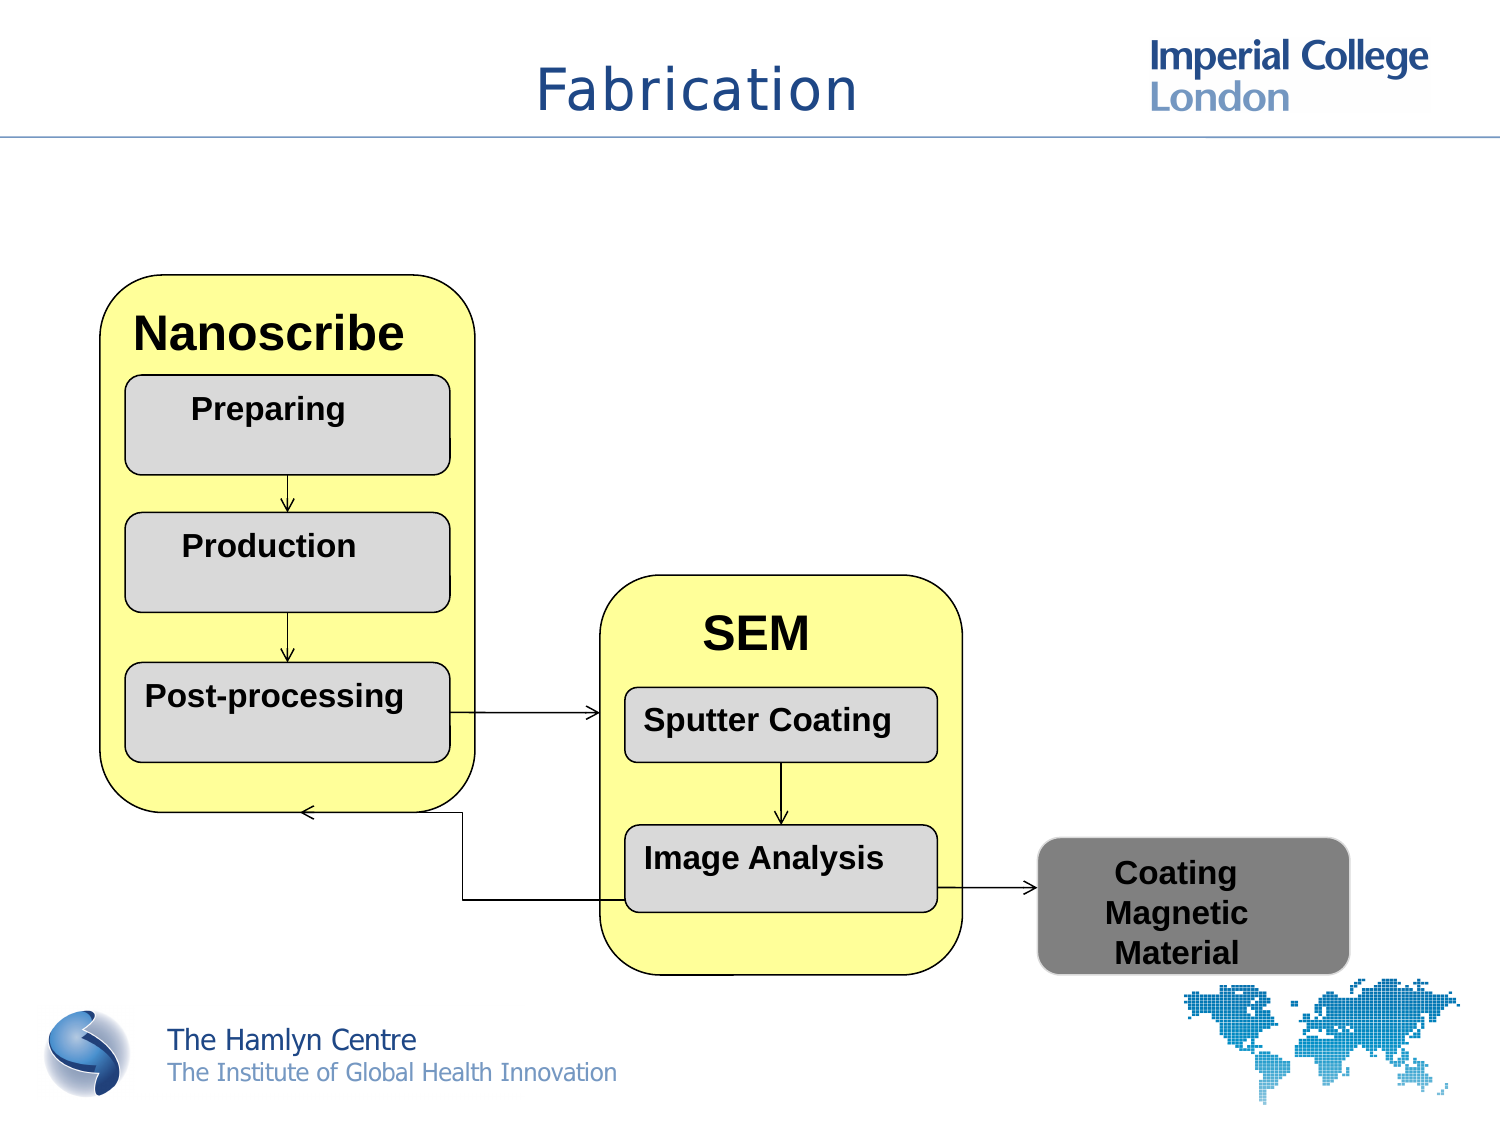

# Fabrication

Nanoscribe
     Preparing
    Production
     SEM
Post-processing
Sputter Coating
Image Analysis
      Coating
     Magnetic
      Material